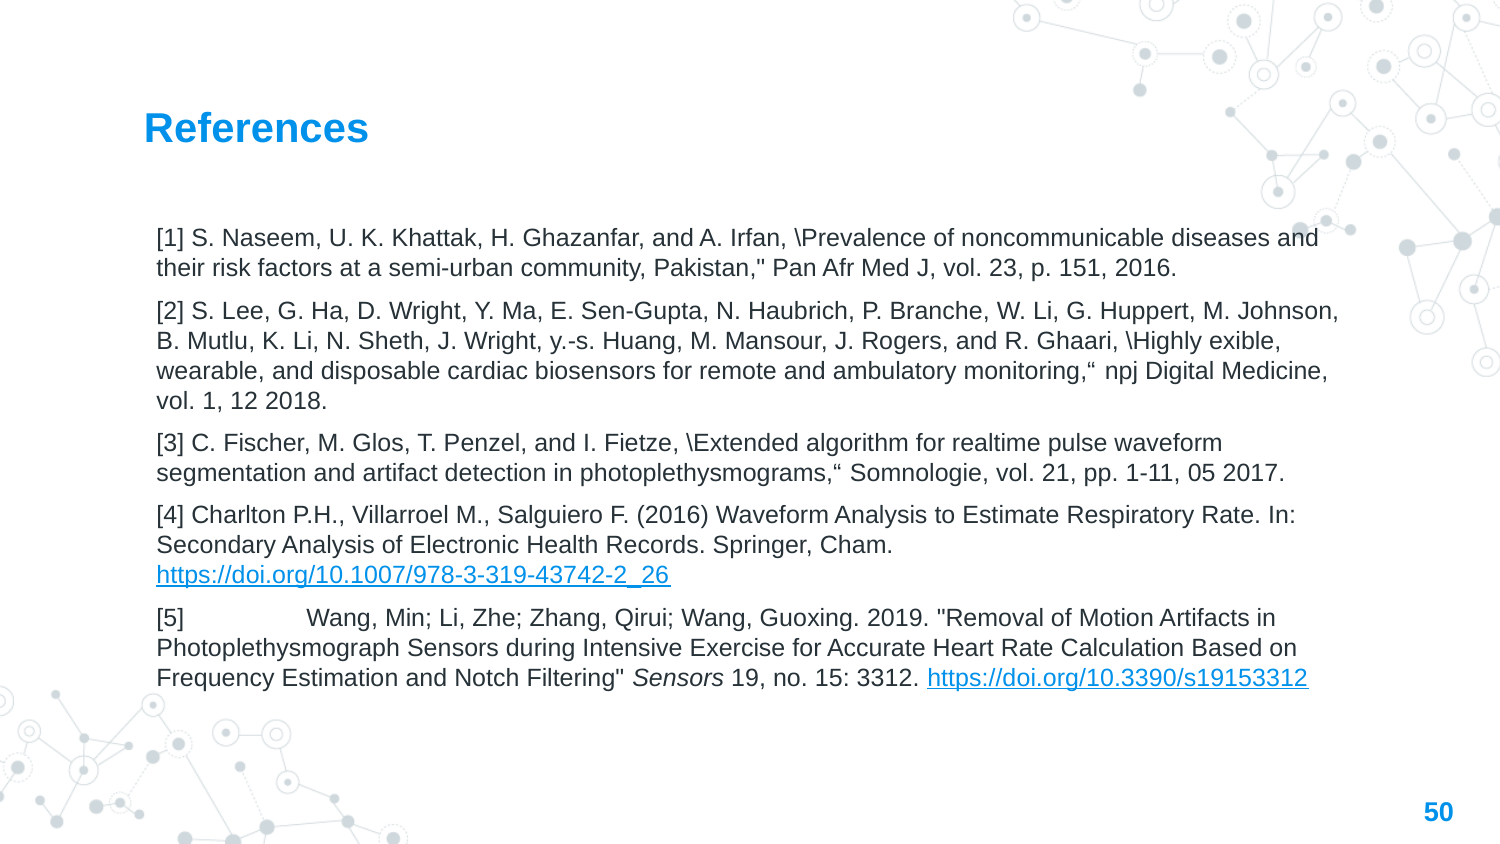

# References
[1] S. Naseem, U. K. Khattak, H. Ghazanfar, and A. Irfan, \Prevalence of noncommunicable diseases and their risk factors at a semi-urban community, Pakistan," Pan Afr Med J, vol. 23, p. 151, 2016.
[2] S. Lee, G. Ha, D. Wright, Y. Ma, E. Sen-Gupta, N. Haubrich, P. Branche, W. Li, G. Huppert, M. Johnson, B. Mutlu, K. Li, N. Sheth, J. Wright, y.-s. Huang, M. Mansour, J. Rogers, and R. Ghaari, \Highly exible, wearable, and disposable cardiac biosensors for remote and ambulatory monitoring,“ npj Digital Medicine, vol. 1, 12 2018.
[3] C. Fischer, M. Glos, T. Penzel, and I. Fietze, \Extended algorithm for realtime pulse waveform segmentation and artifact detection in photoplethysmograms,“ Somnologie, vol. 21, pp. 1-11, 05 2017.
[4] Charlton P.H., Villarroel M., Salguiero F. (2016) Waveform Analysis to Estimate Respiratory Rate. In: Secondary Analysis of Electronic Health Records. Springer, Cham. https://doi.org/10.1007/978-3-319-43742-2_26
[5]	Wang, Min; Li, Zhe; Zhang, Qirui; Wang, Guoxing. 2019. "Removal of Motion Artifacts in Photoplethysmograph Sensors during Intensive Exercise for Accurate Heart Rate Calculation Based on Frequency Estimation and Notch Filtering" Sensors 19, no. 15: 3312. https://doi.org/10.3390/s19153312

50